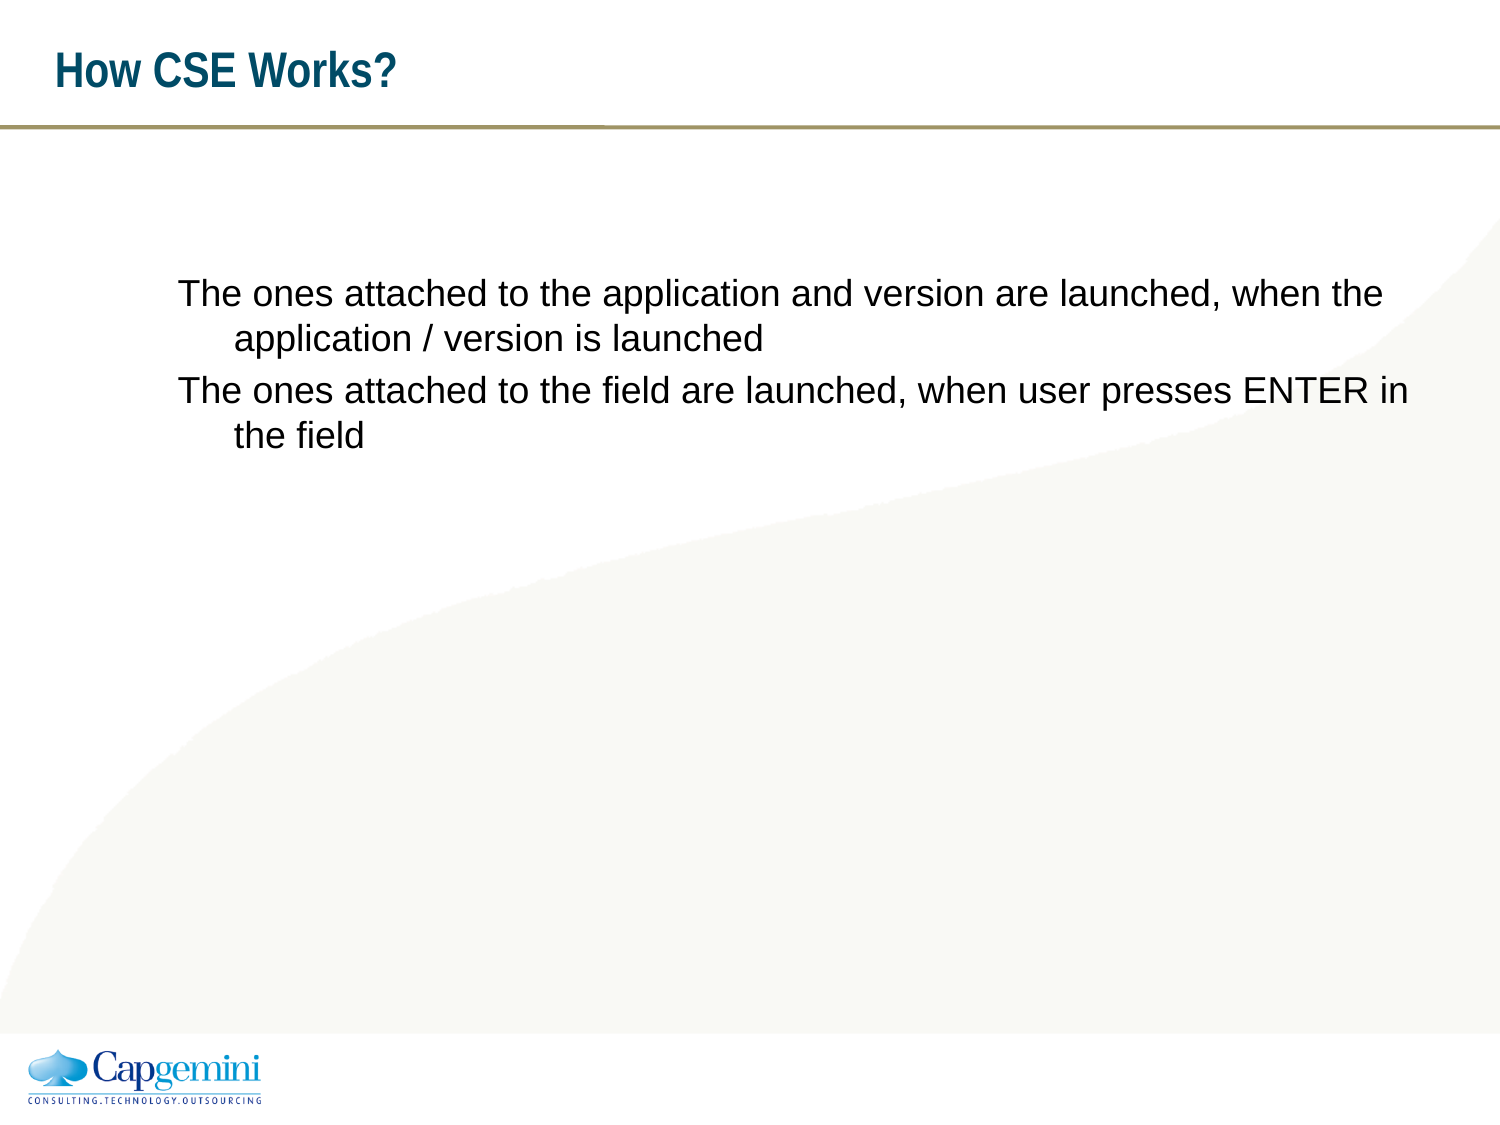

# How CSE Works?
The ones attached to the application and version are launched, when the application / version is launched
The ones attached to the field are launched, when user presses ENTER in the field